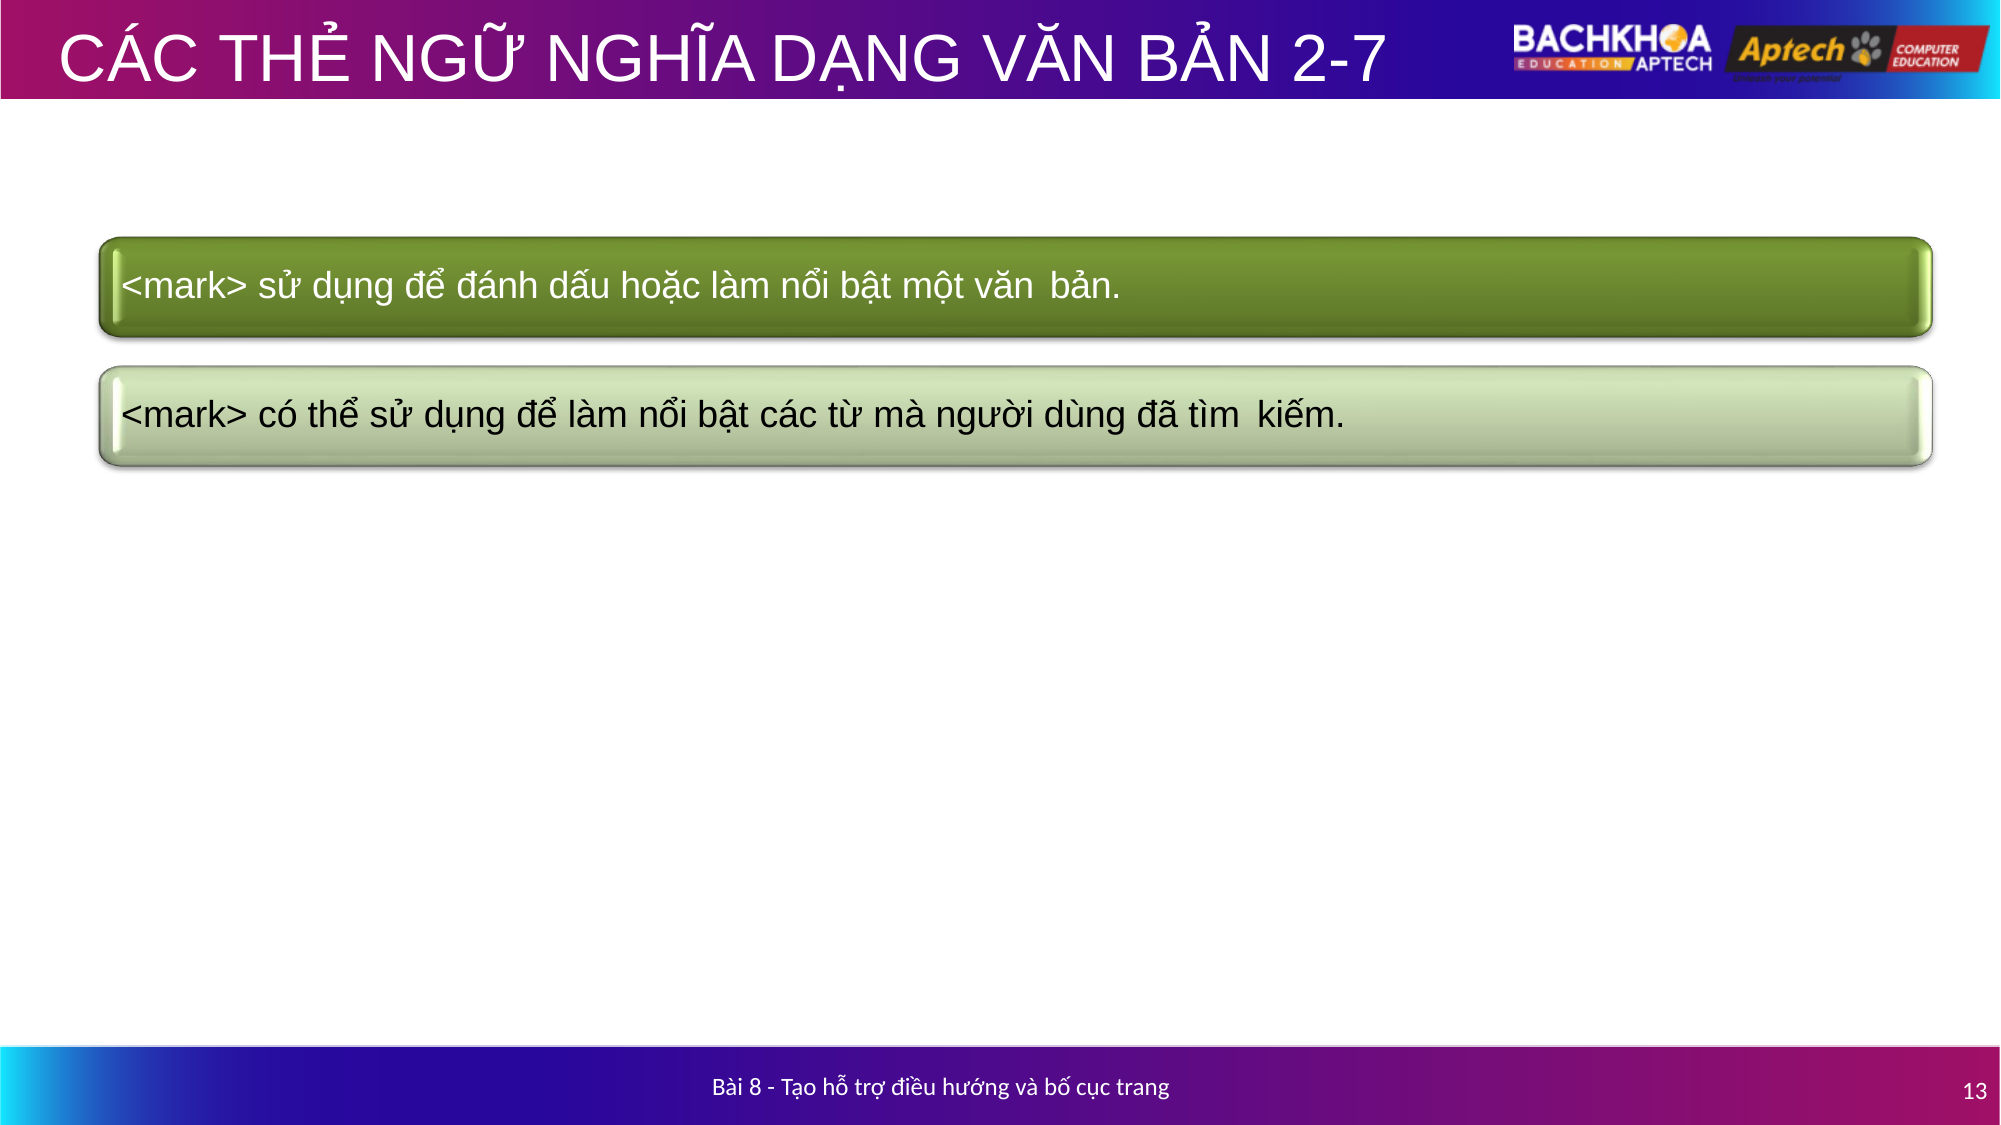

# CÁC THẺ NGỮ NGHĨA DẠNG VĂN BẢN 2-7

<mark> sử dụng để đánh dấu hoặc làm nổi bật một văn bản.

<mark> có thể sử dụng để làm nổi bật các từ mà người dùng đã tìm kiếm.
Bài 8 - Tạo hỗ trợ điều hướng và bố cục trang
13